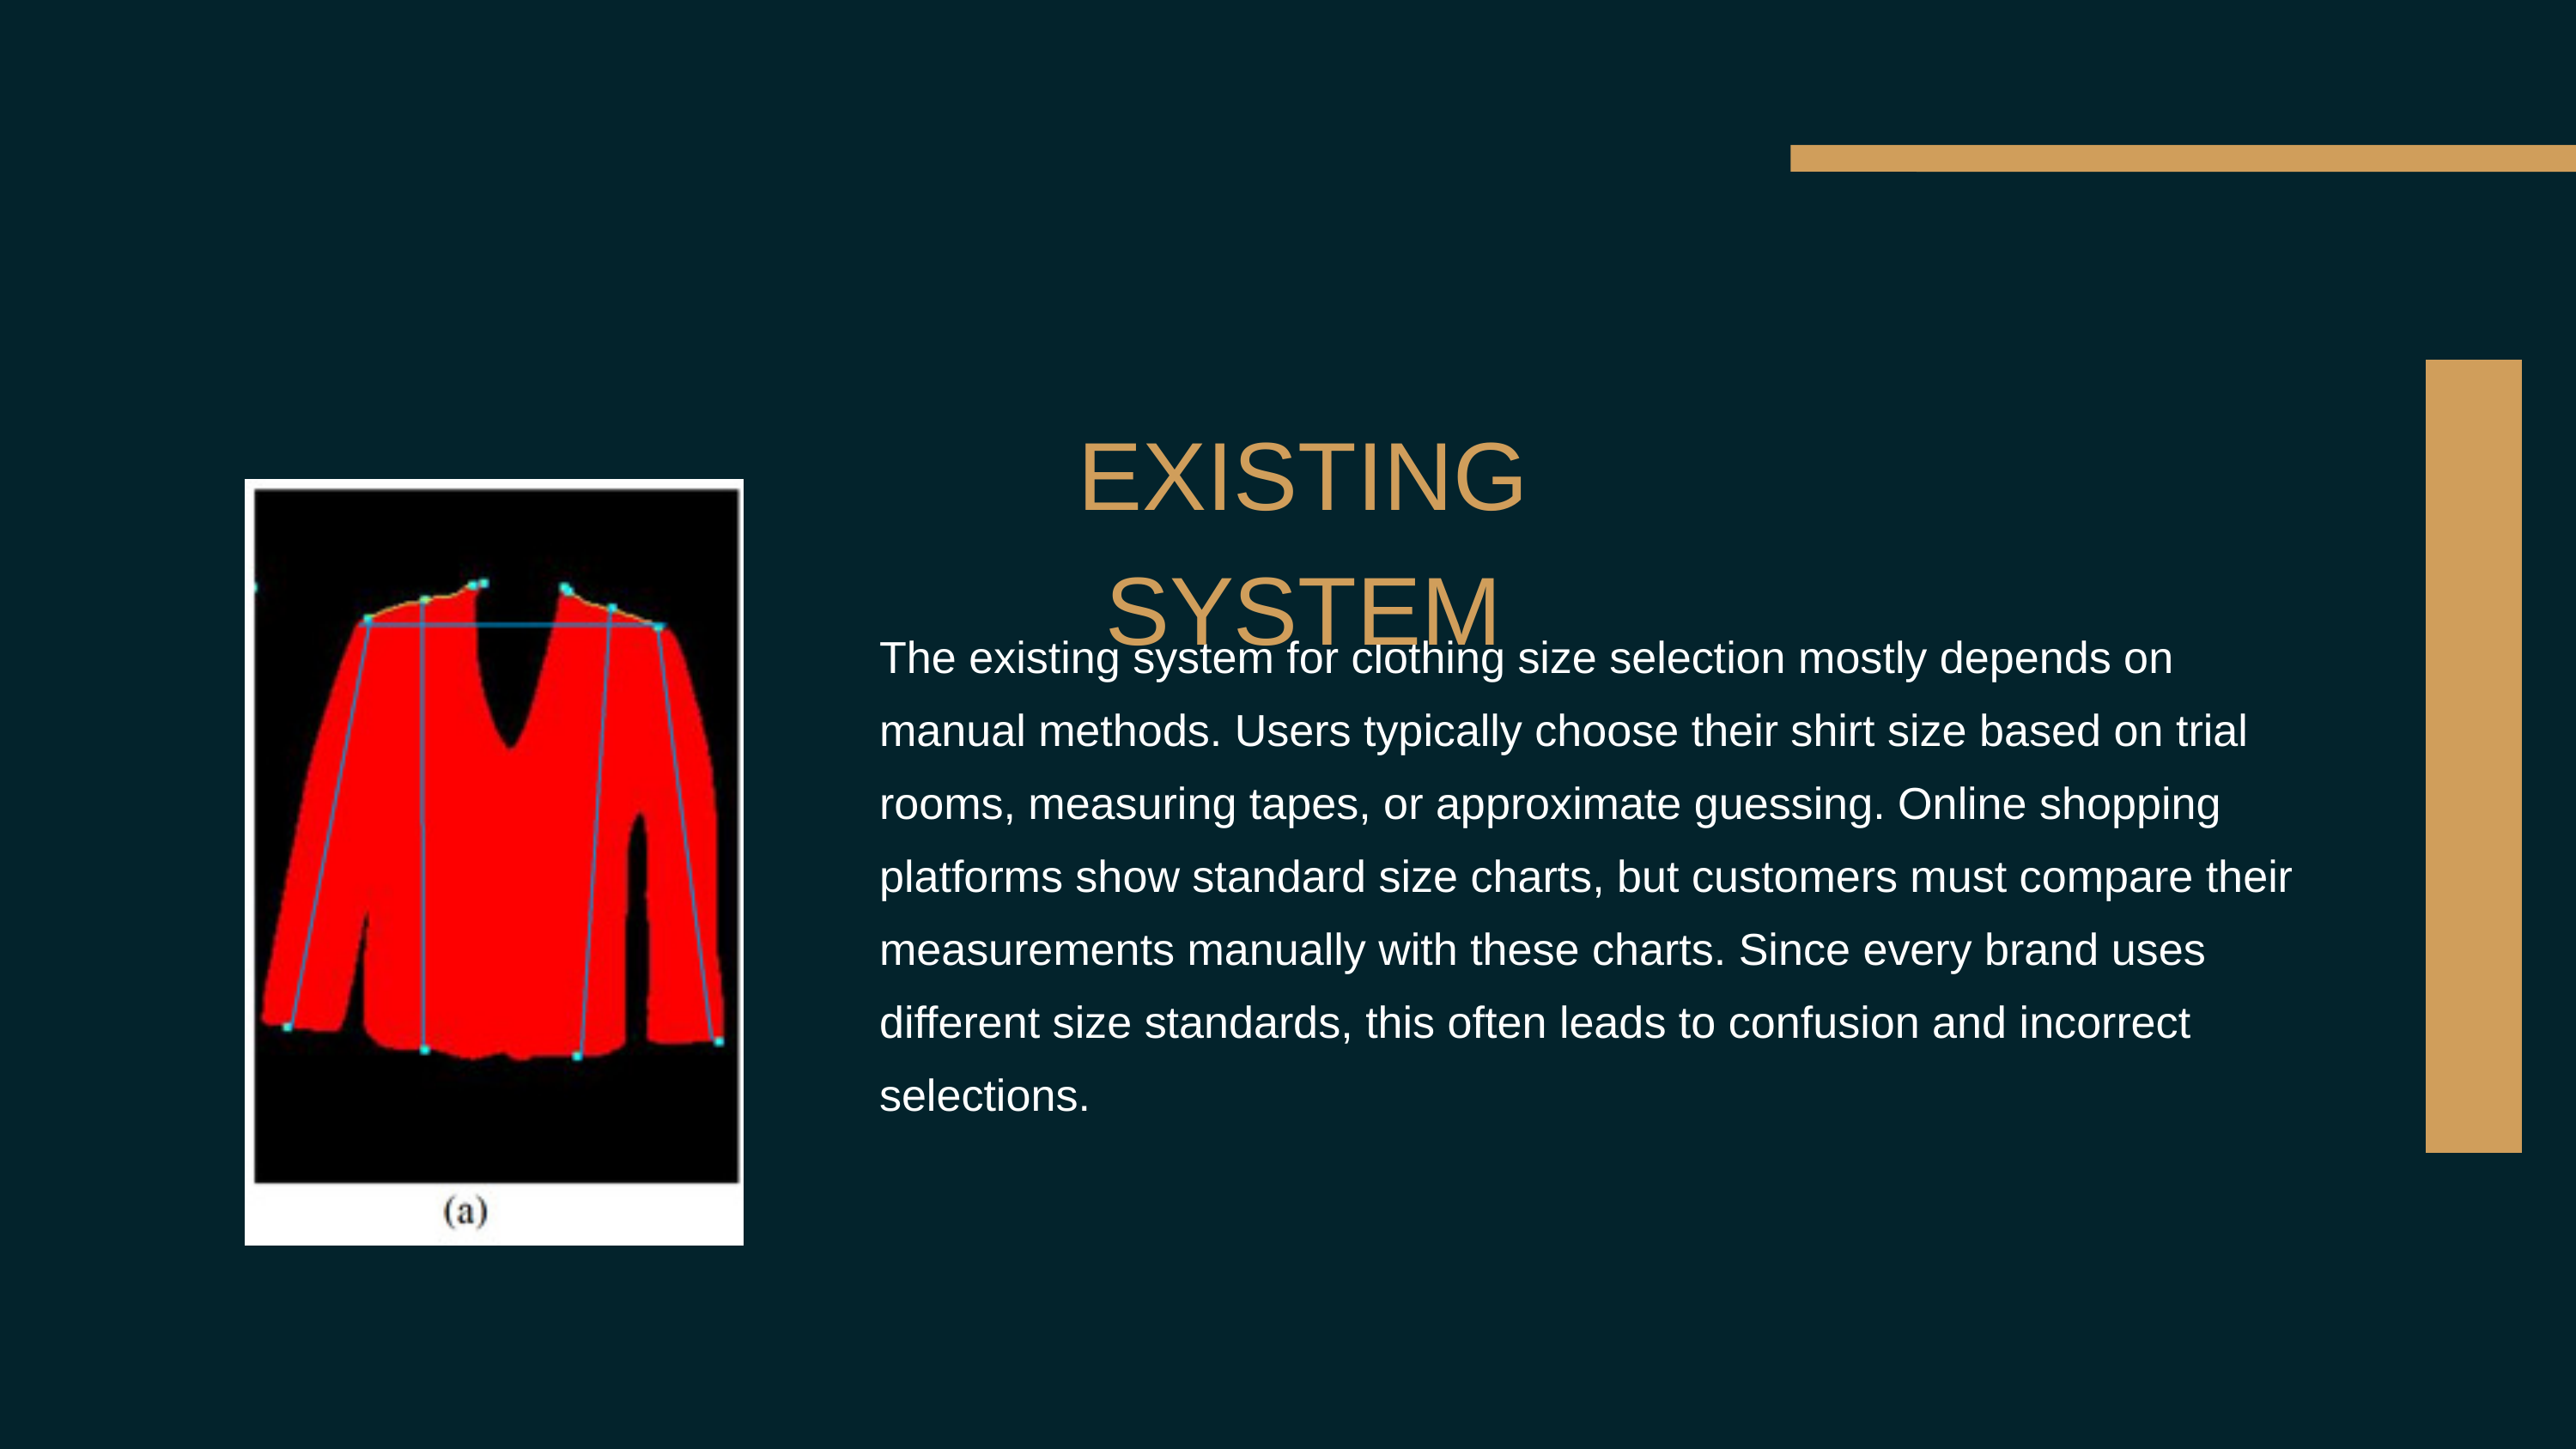

EXISTING SYSTEM

The existing system for clothing size selection mostly depends on manual methods. Users typically choose their shirt size based on trial rooms, measuring tapes, or approximate guessing. Online shopping platforms show standard size charts, but customers must compare their measurements manually with these charts. Since every brand uses different size standards, this often leads to confusion and incorrect selections.